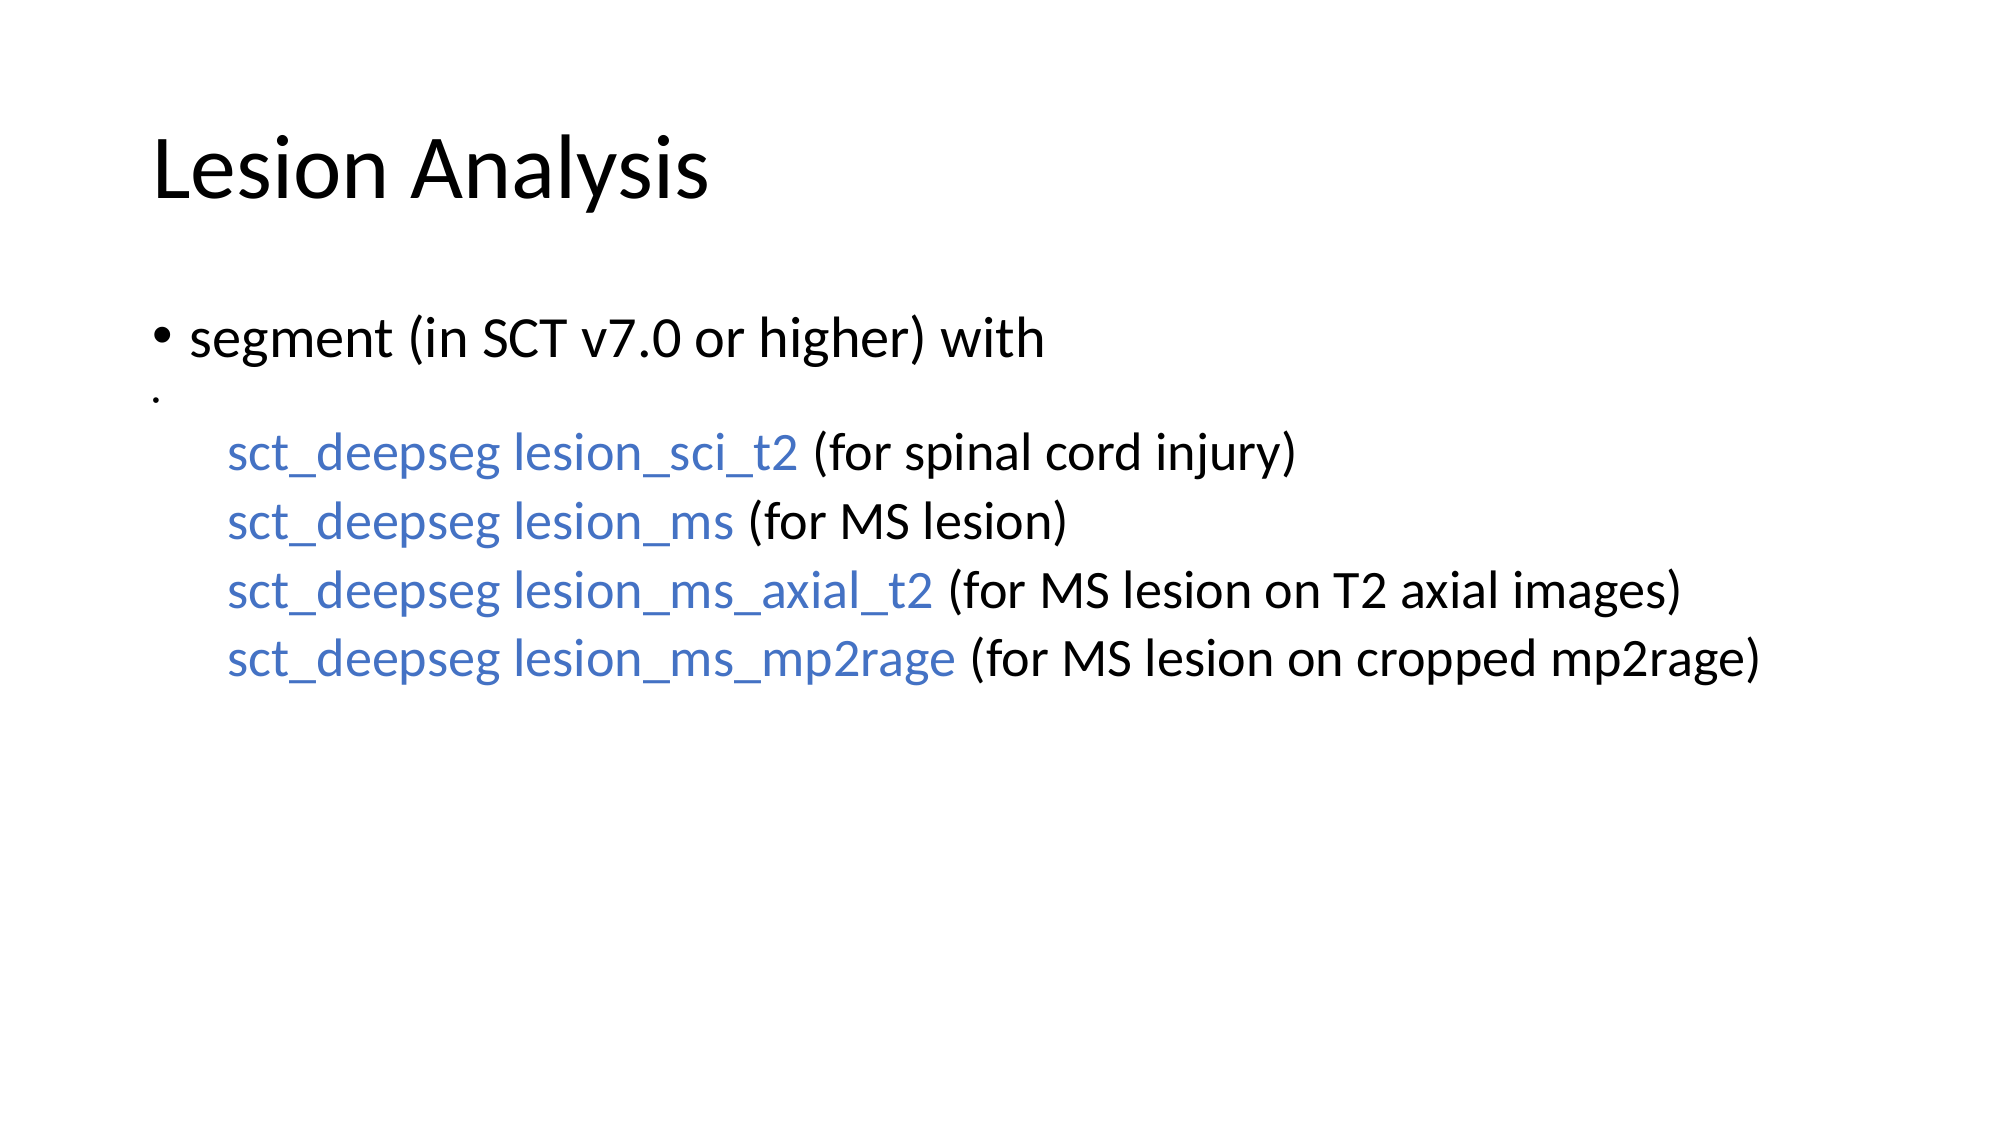

# Lesion Analysis
segment (in SCT v7.0 or higher) with

sct_deepseg lesion_sci_t2 (for spinal cord injury)
sct_deepseg lesion_ms (for MS lesion)
sct_deepseg lesion_ms_axial_t2 (for MS lesion on T2 axial images)
sct_deepseg lesion_ms_mp2rage (for MS lesion on cropped mp2rage)